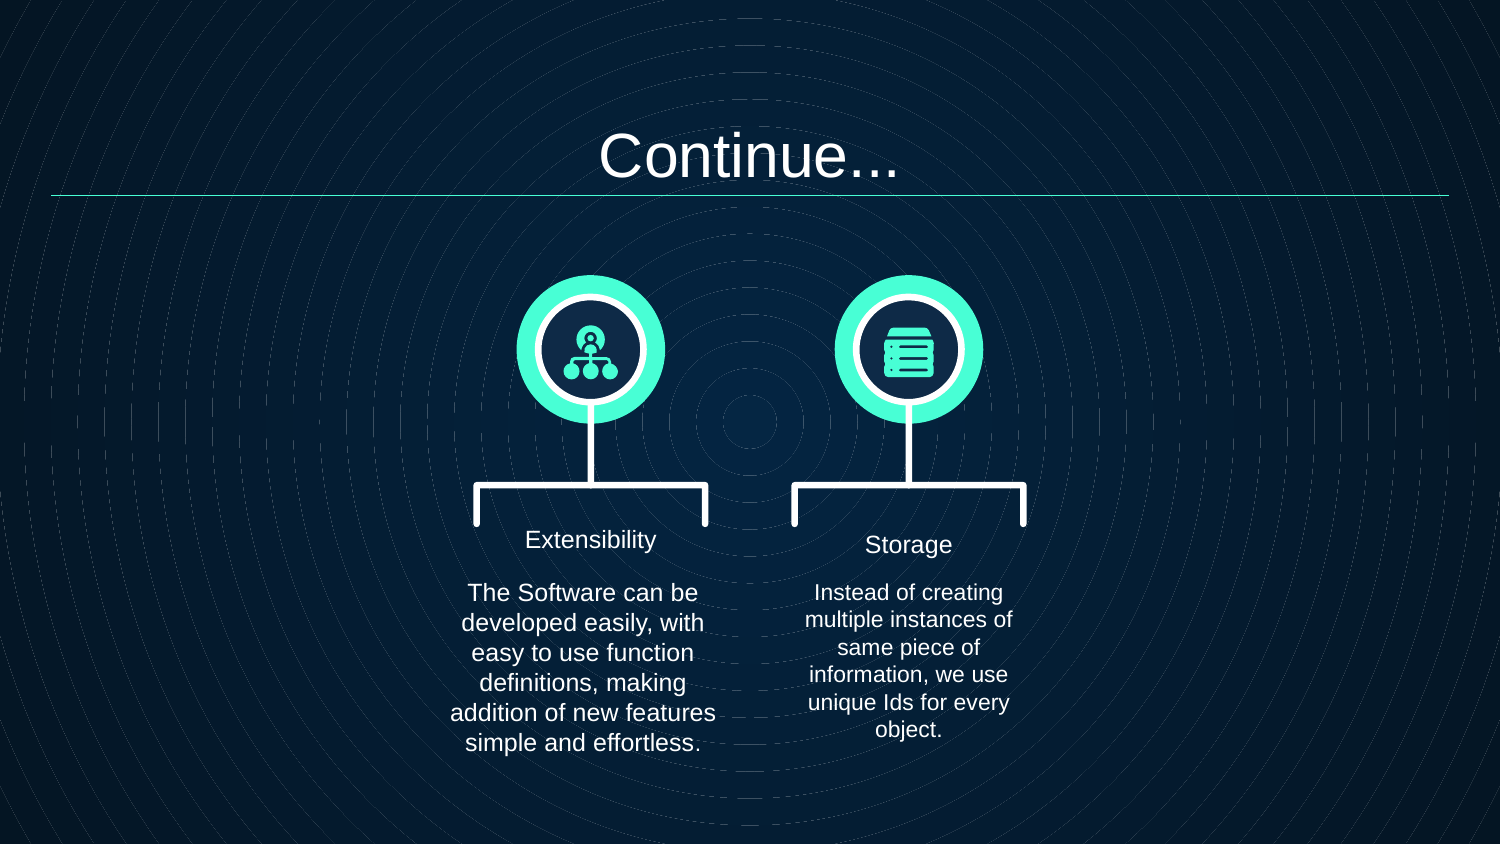

Continue...

Extensibility
# Storage
The Software can be developed easily, with easy to use function definitions, making addition of new features simple and effortless.
Instead of creating multiple instances of same piece of information, we use unique Ids for every object.